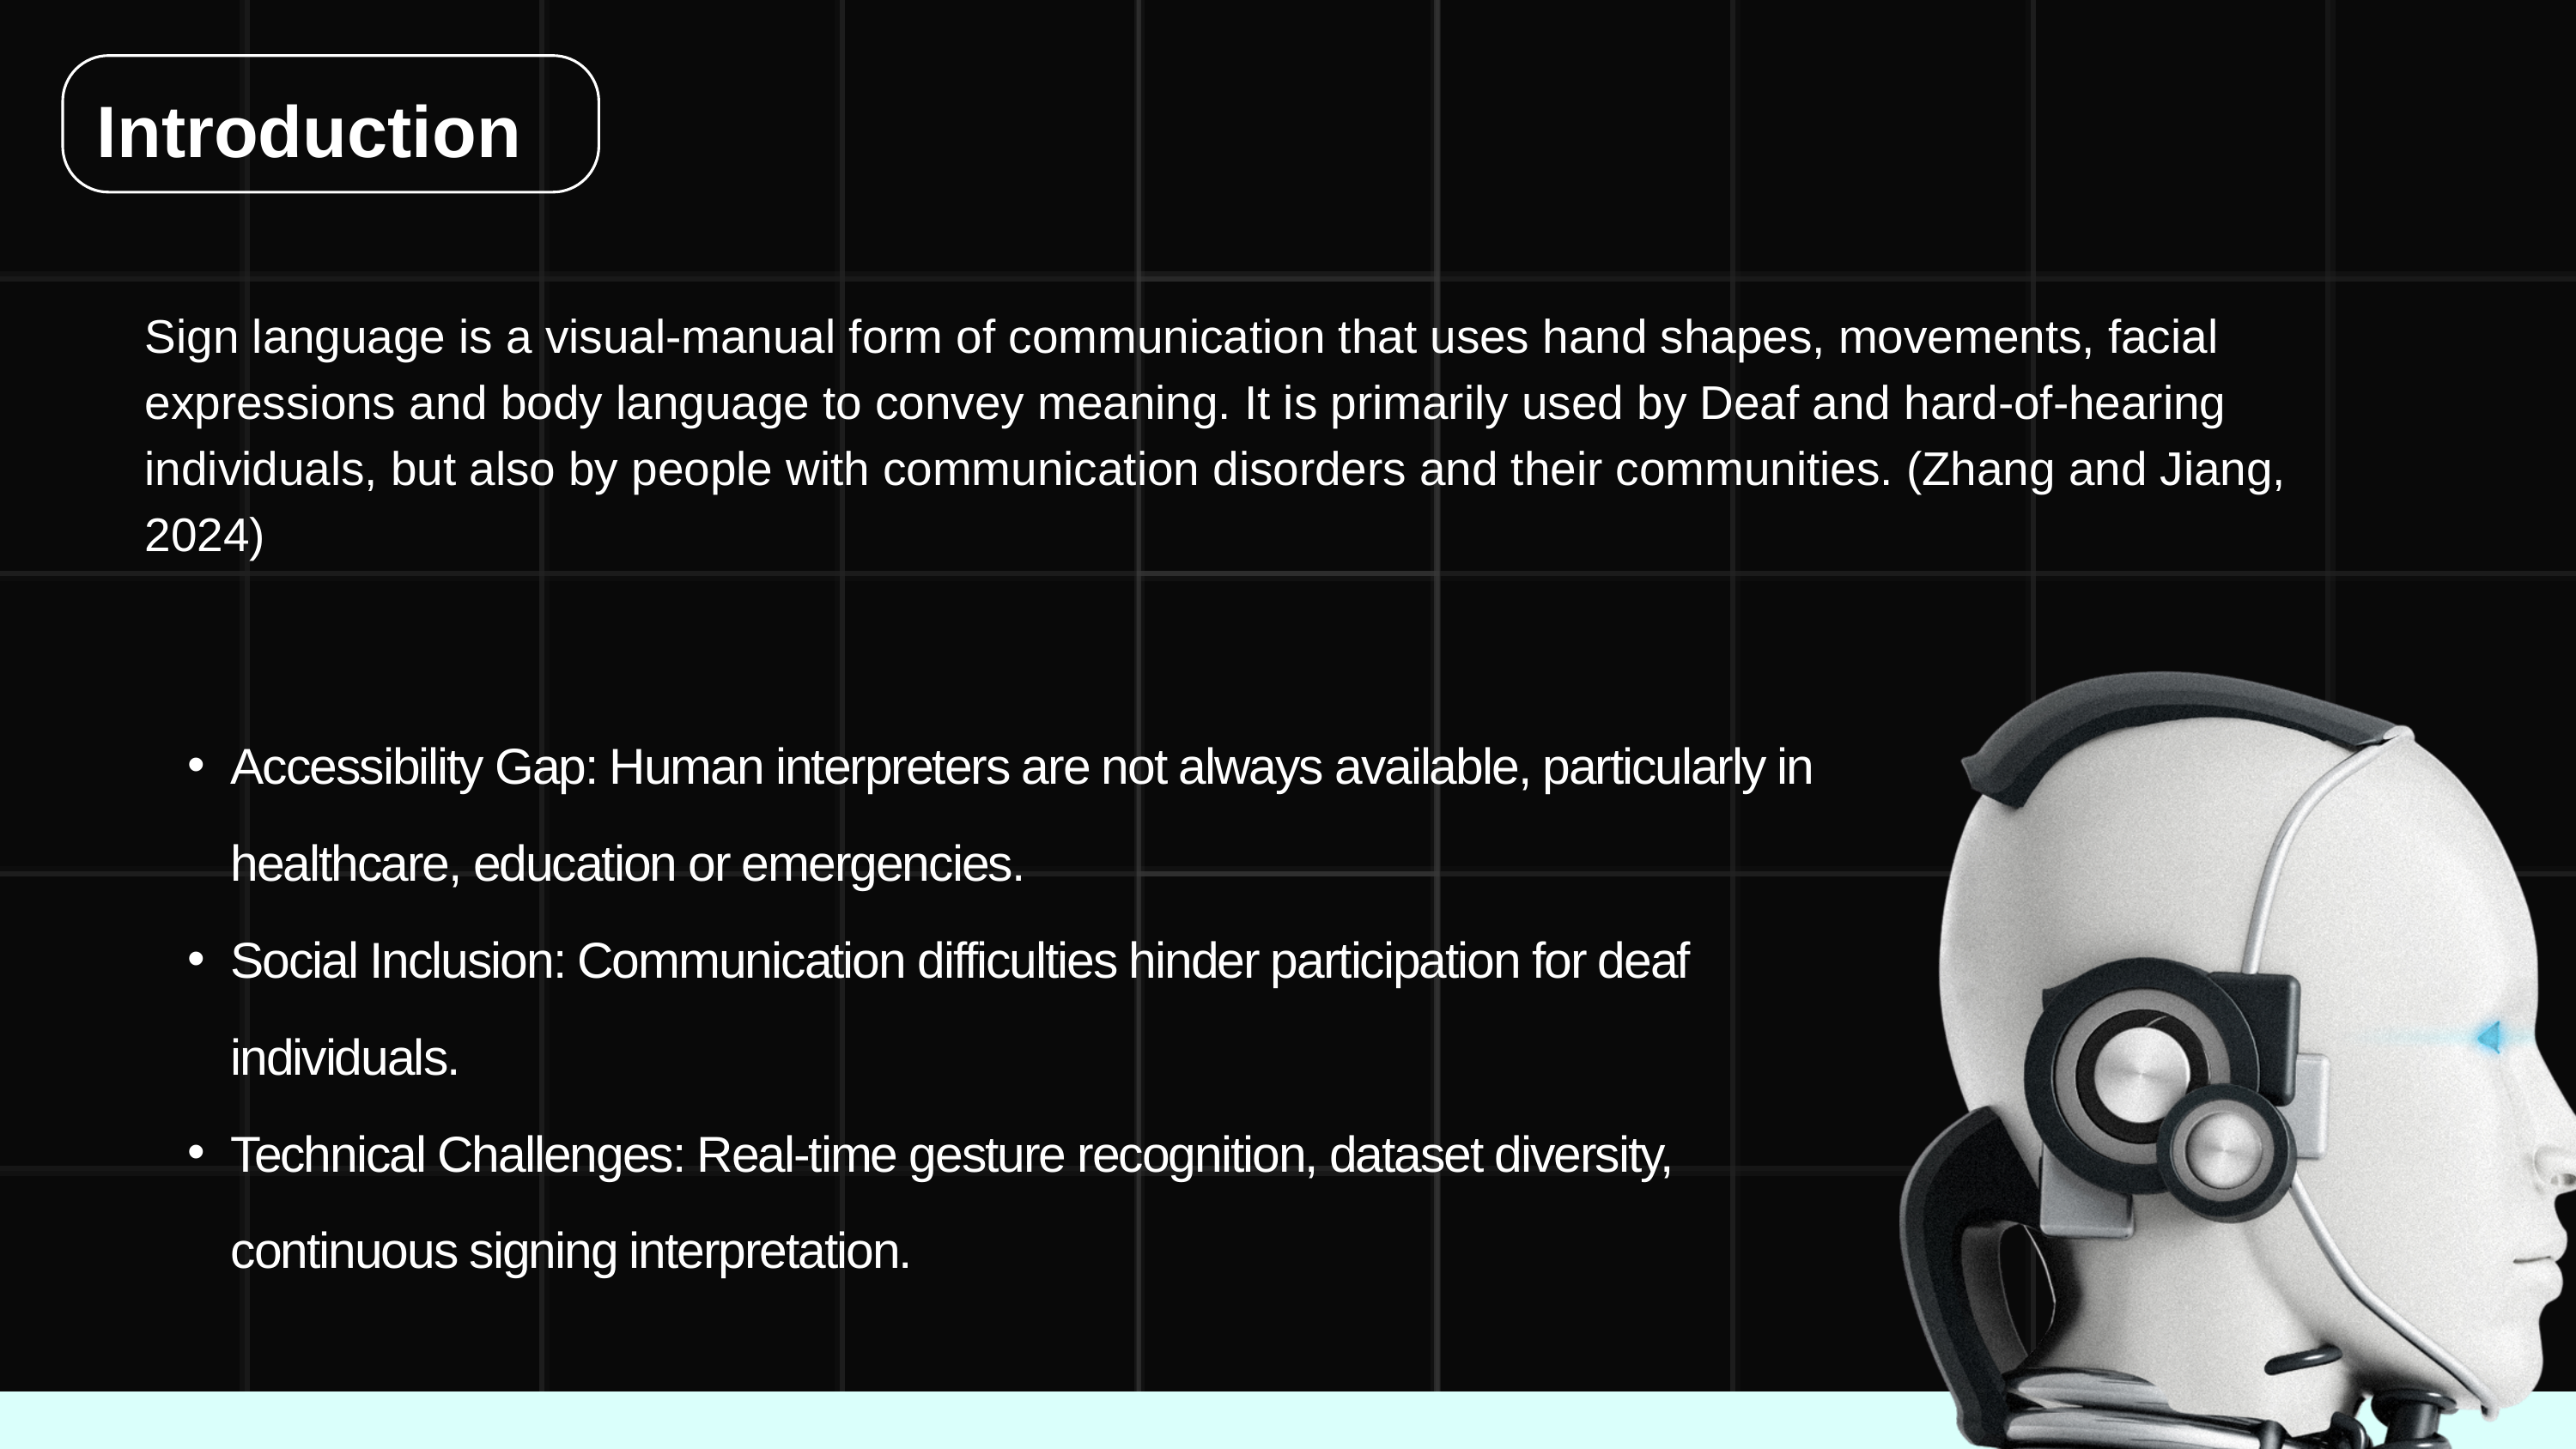

Introduction
Sign language is a visual-manual form of communication that uses hand shapes, movements, facial expressions and body language to convey meaning. It is primarily used by Deaf and hard-of-hearing individuals, but also by people with communication disorders and their communities. (Zhang and Jiang, 2024)

Accessibility Gap: Human interpreters are not always available, particularly in healthcare, education or emergencies.
Social Inclusion: Communication difficulties hinder participation for deaf individuals.
Technical Challenges: Real-time gesture recognition, dataset diversity, continuous signing interpretation.